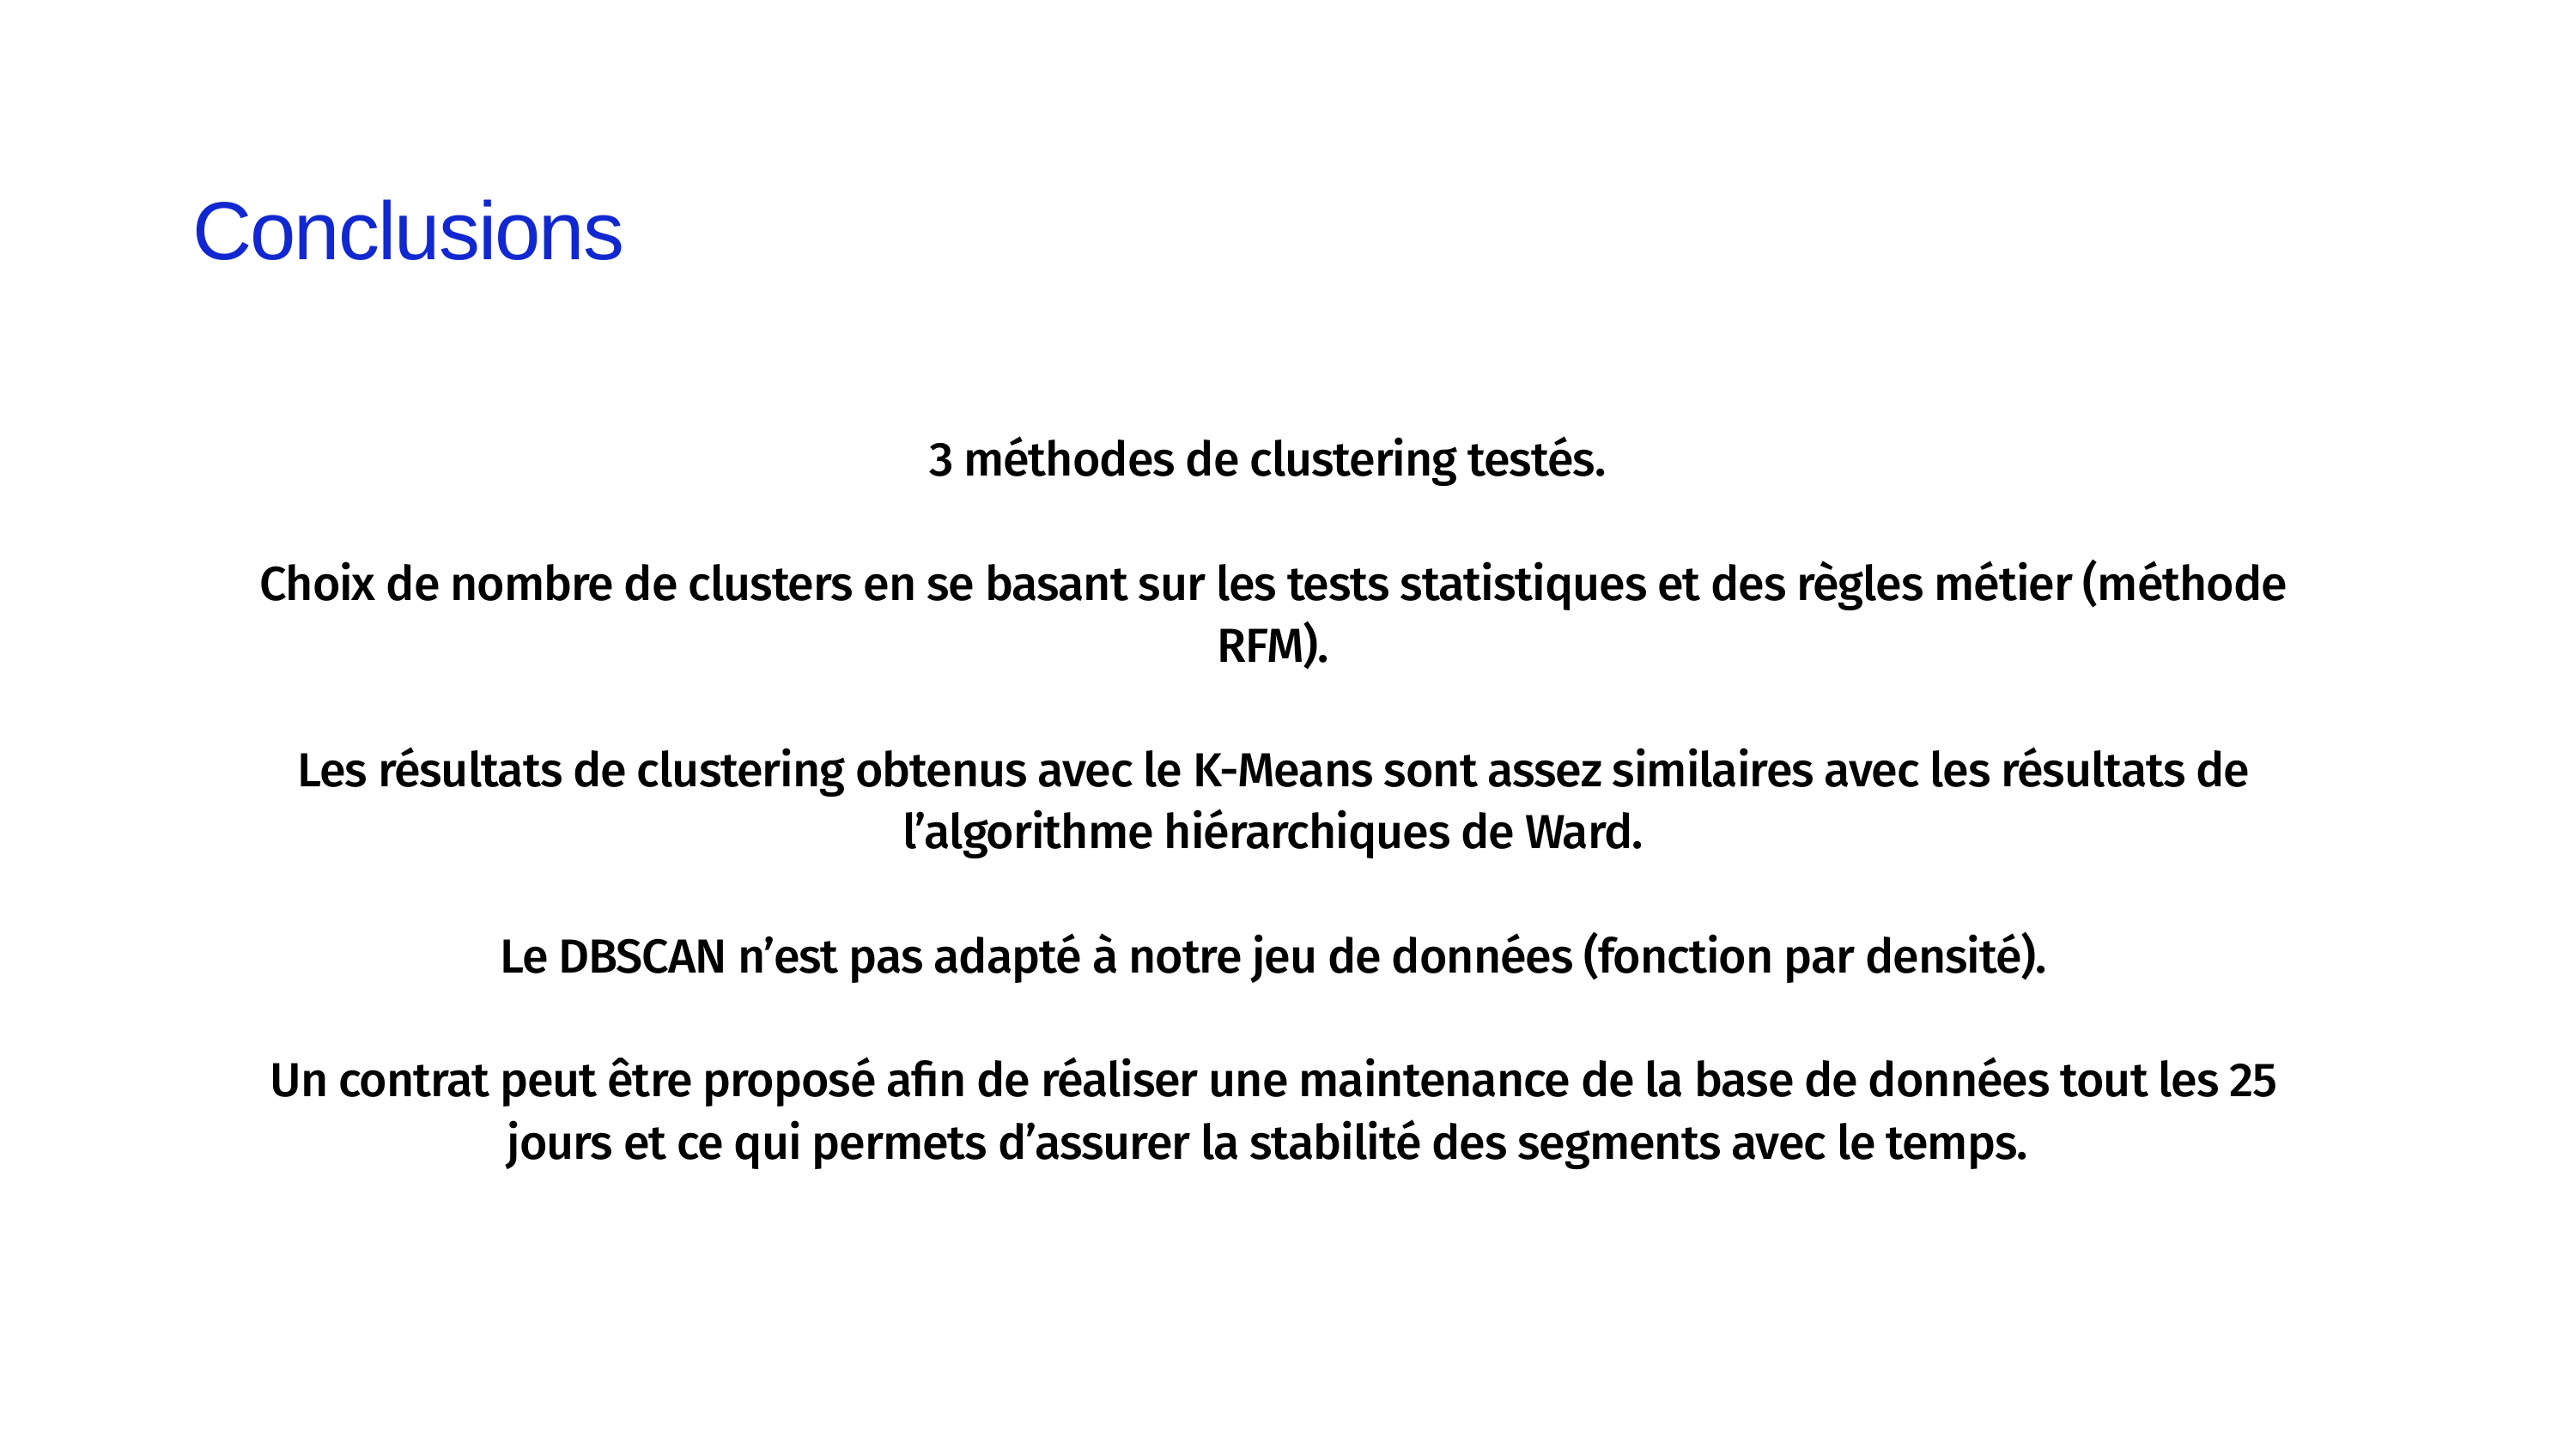

Conclusions
3 méthodes de clustering testés.

Choix de nombre de clusters en se basant sur les tests statistiques et des règles métier (méthode RFM).

Les résultats de clustering obtenus avec le K-Means sont assez similaires avec les résultats de l’algorithme hiérarchiques de Ward.

 Le DBSCAN n’est pas adapté à notre jeu de données (fonction par densité).

Un contrat peut être proposé afin de réaliser une maintenance de la base de données tout les 25 jours et ce qui permets d’assurer la stabilité des segments avec le temps.